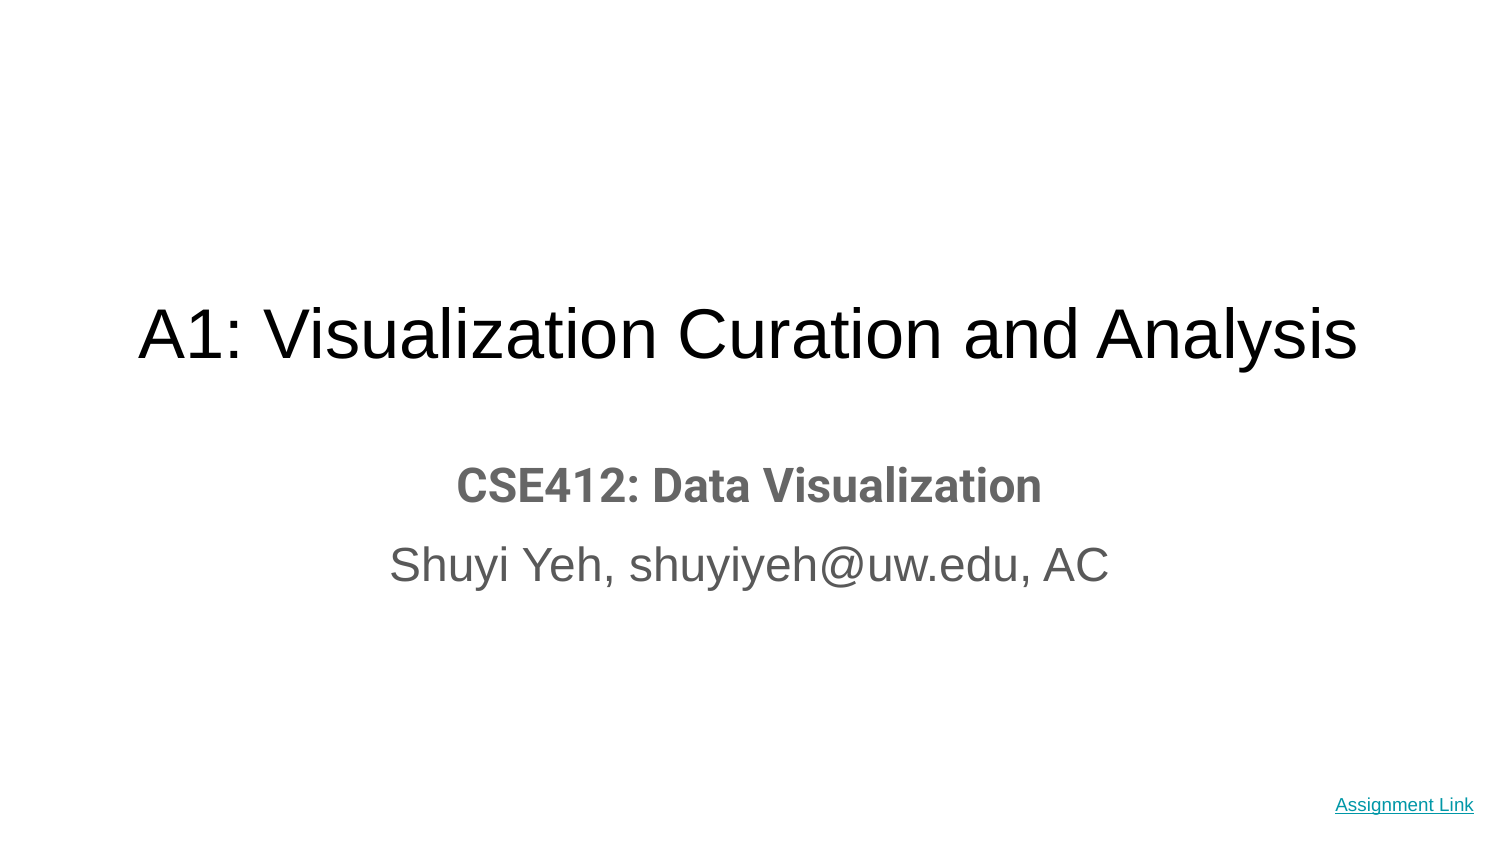

# A1: Visualization Curation and Analysis
CSE412: Data Visualization
Shuyi Yeh, shuyiyeh@uw.edu, AC
Assignment Link